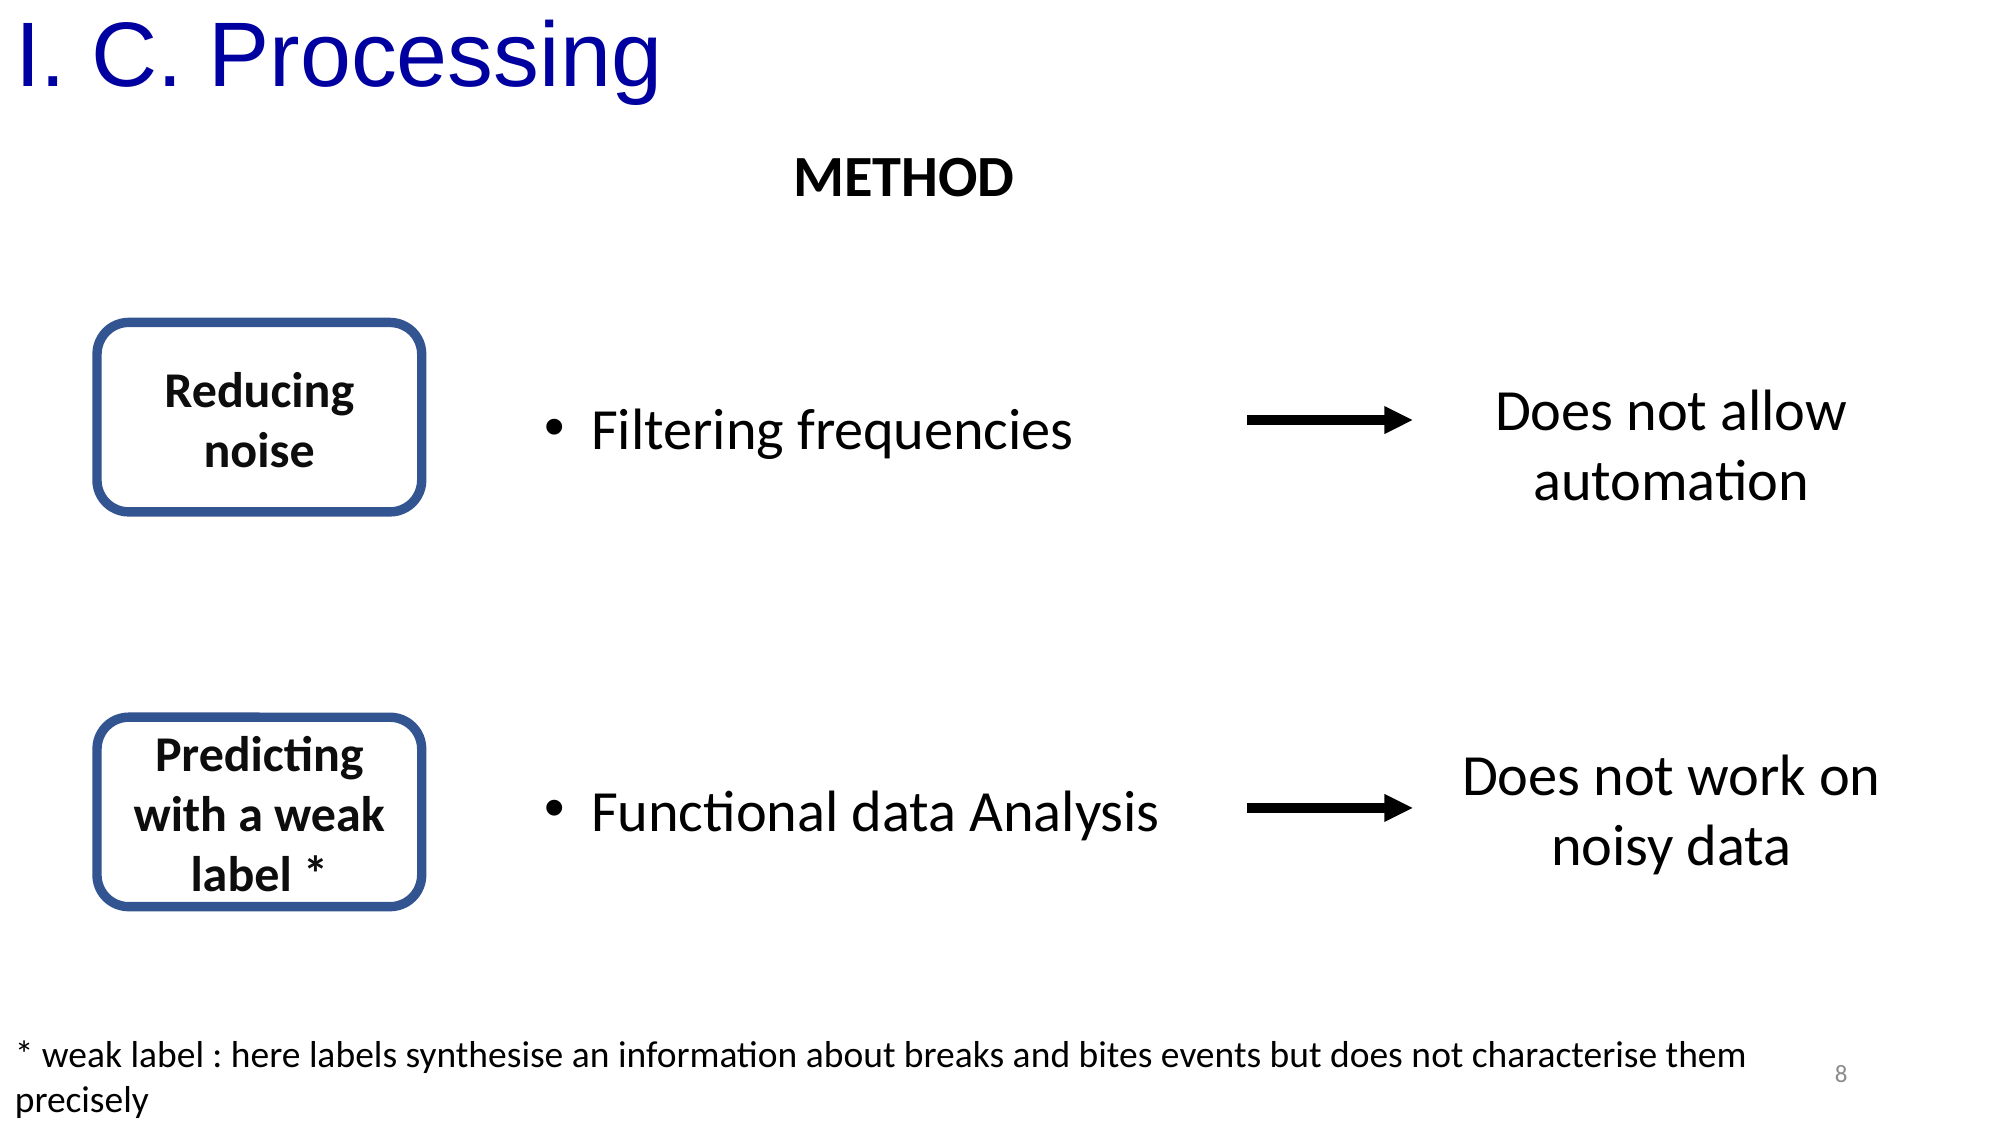

I. C. Processing
METHOD
Reducing noise
Does not allow automation
Filtering frequencies
Predicting with a weak label *
Does not work on noisy data
Functional data Analysis
* weak label : here labels synthesise an information about breaks and bites events but does not characterise them precisely
8